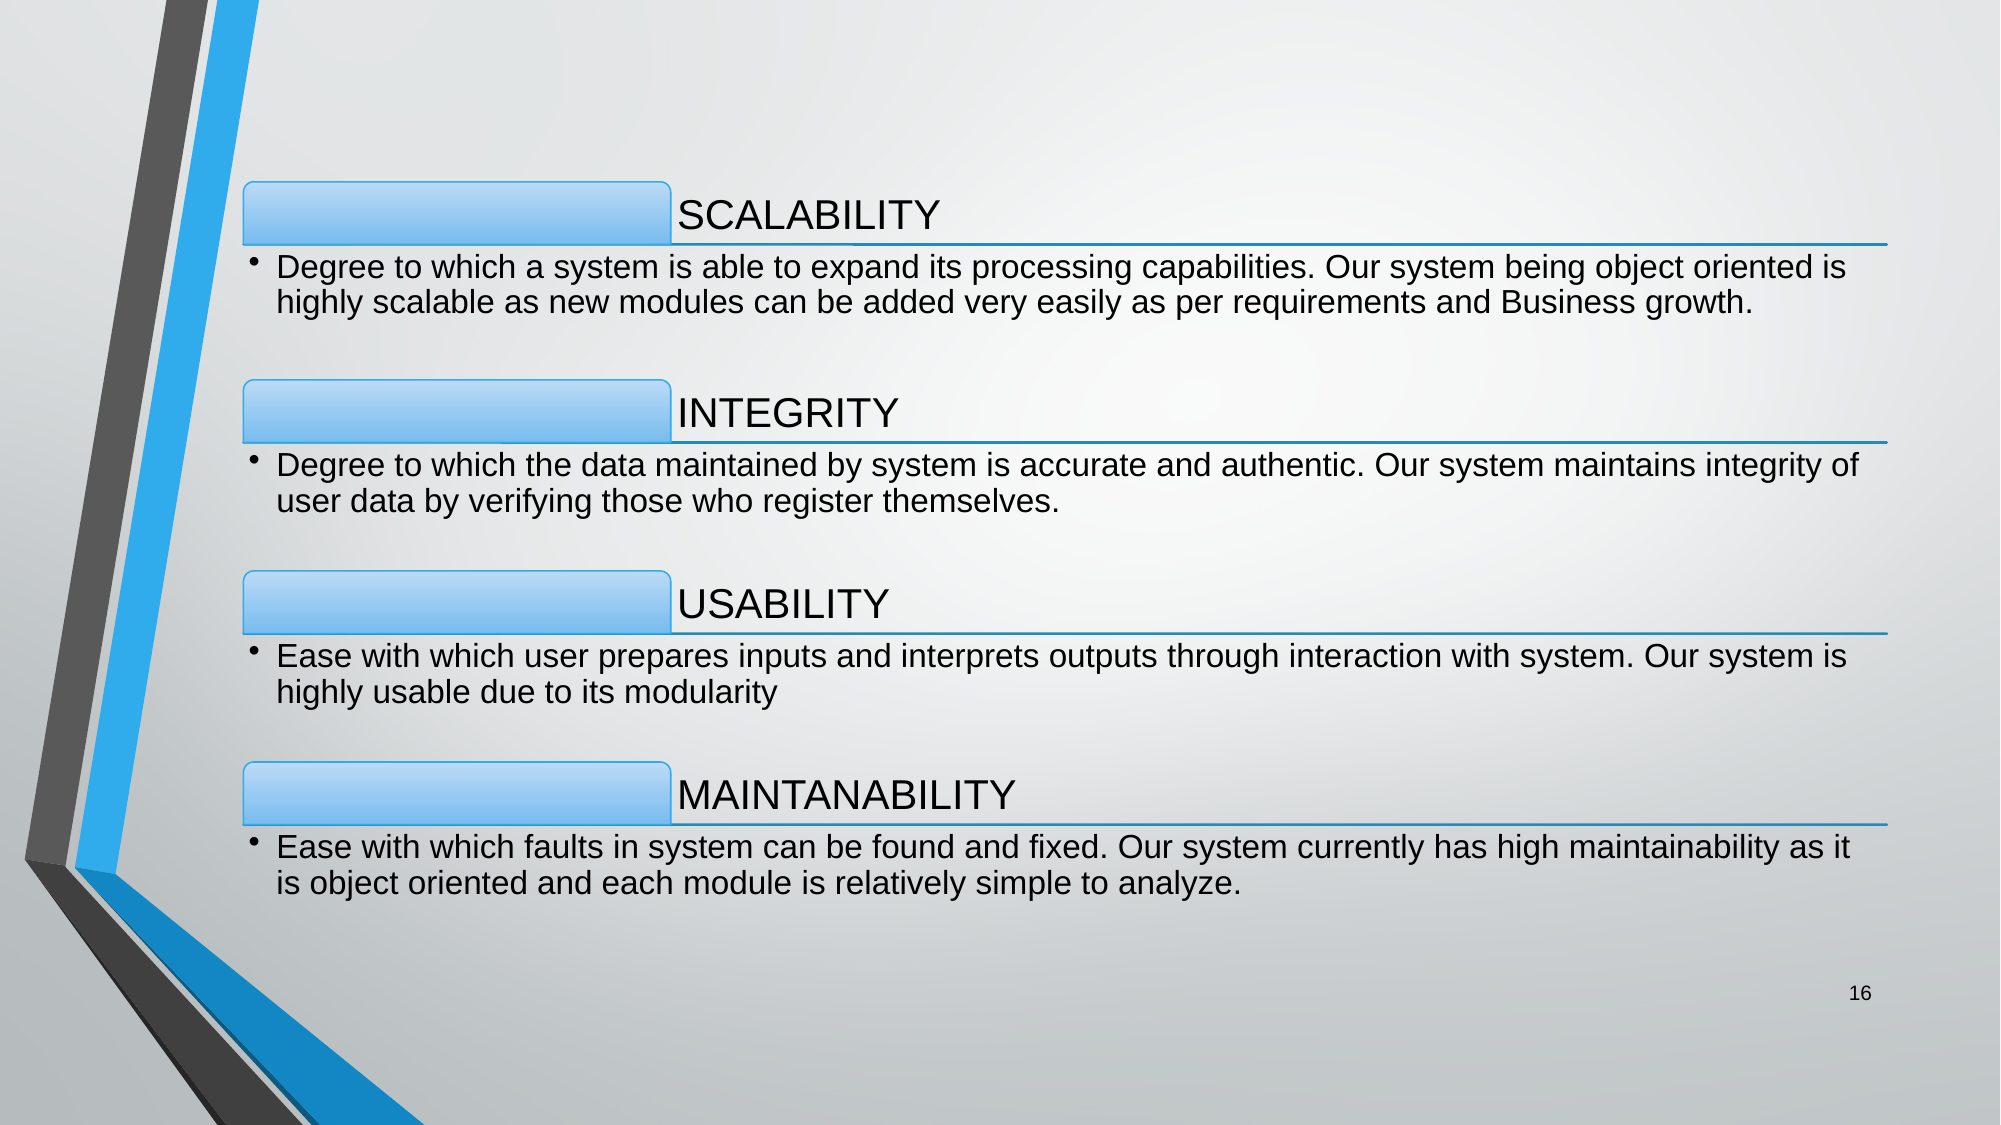

SCALABILITY

Degree to which a system is able to expand its processing capabilities. Our system being object oriented is highly scalable as new modules can be added very easily as per requirements and Business growth.
INTEGRITY

Degree to which the data maintained by system is accurate and authentic. Our system maintains integrity of user data by verifying those who register themselves.
USABILITY

Ease with which user prepares inputs and interprets outputs through interaction with system. Our system is highly usable due to its modularity
MAINTANABILITY

Ease with which faults in system can be found and fixed. Our system currently has high maintainability as it is object oriented and each module is relatively simple to analyze.
16